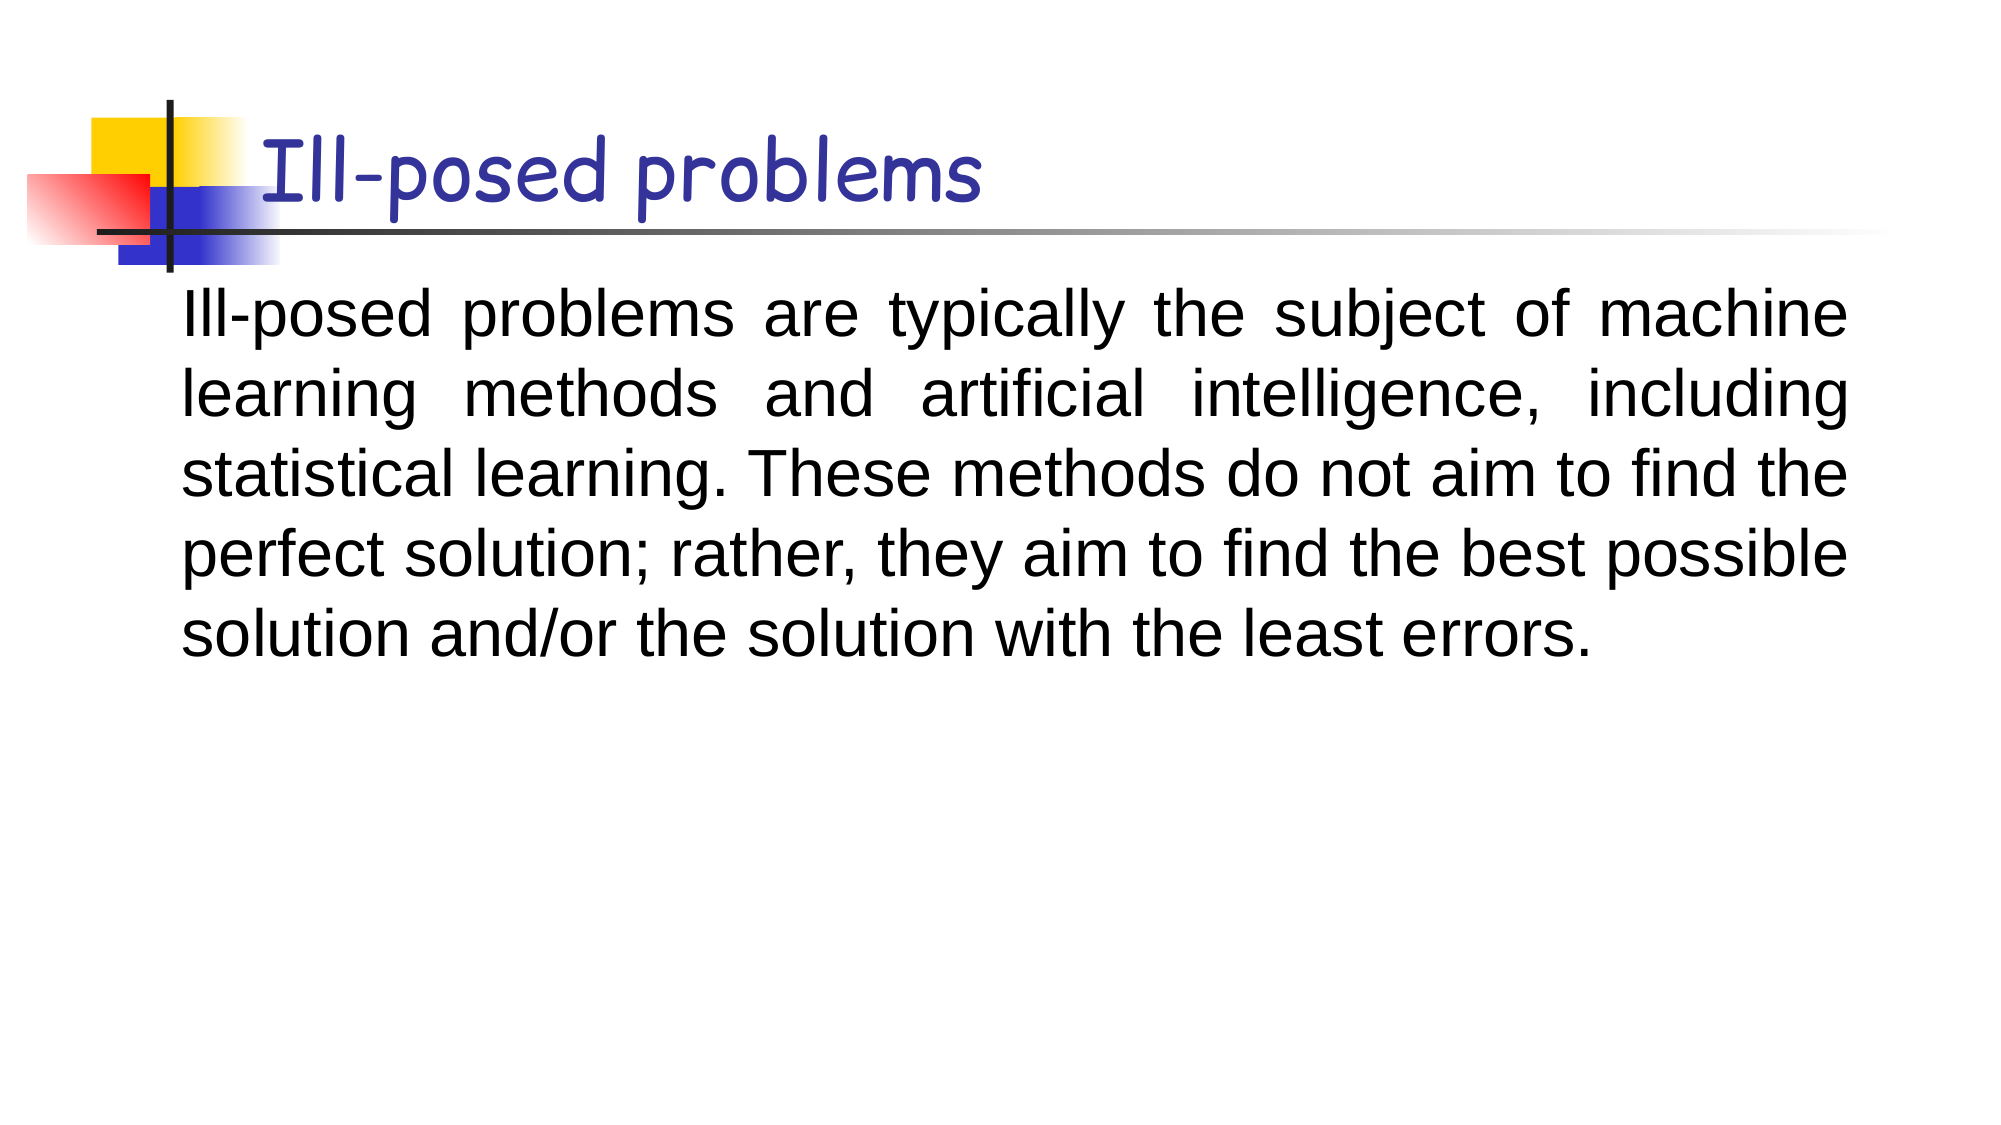

# Ill-posed problems
Ill-posed problems are typically the subject of machine learning methods and artificial intelligence, including statistical learning. These methods do not aim to find the perfect solution; rather, they aim to find the best possible solution and/or the solution with the least errors.